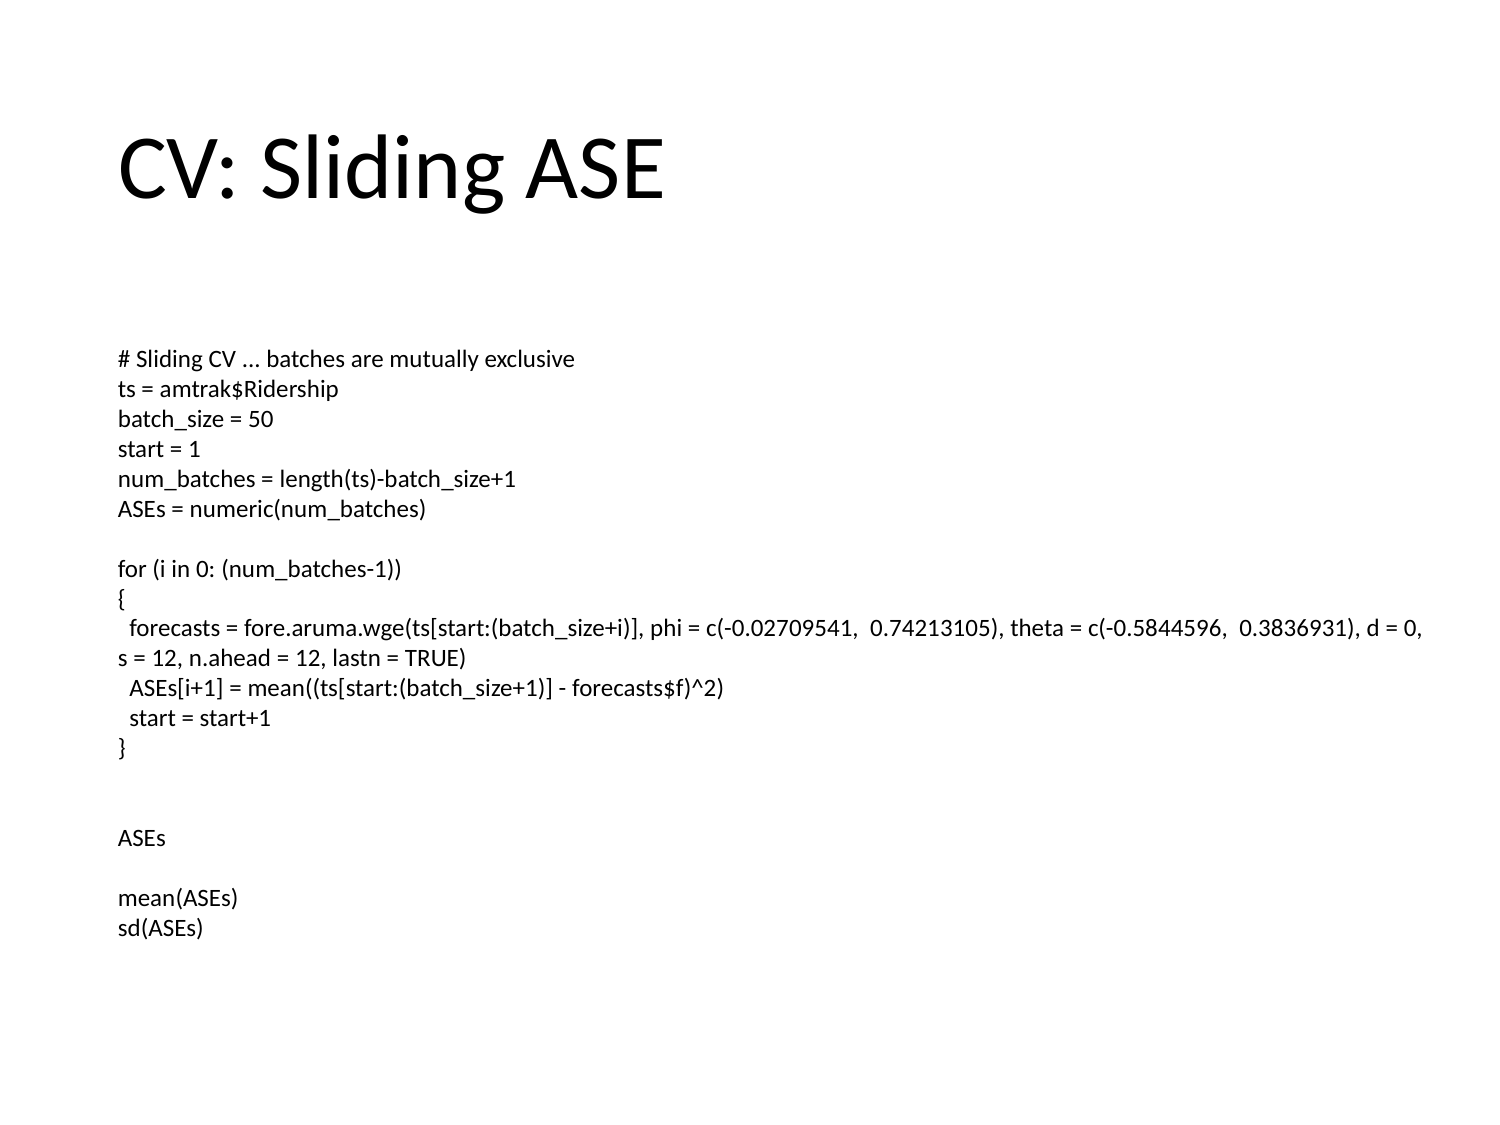

# CV: Sliding ASE
# Sliding CV ... batches are mutually exclusive
ts = amtrak$Ridership
batch_size = 50
start = 1
num_batches = length(ts)-batch_size+1
ASEs = numeric(num_batches)

for (i in 0: (num_batches-1))
{
  forecasts = fore.aruma.wge(ts[start:(batch_size+i)], phi = c(-0.02709541,  0.74213105), theta = c(-0.5844596,  0.3836931), d = 0, s = 12, n.ahead = 12, lastn = TRUE)
  ASEs[i+1] = mean((ts[start:(batch_size+1)] - forecasts$f)^2)
  start = start+1
}

ASEs

mean(ASEs)
sd(ASEs)